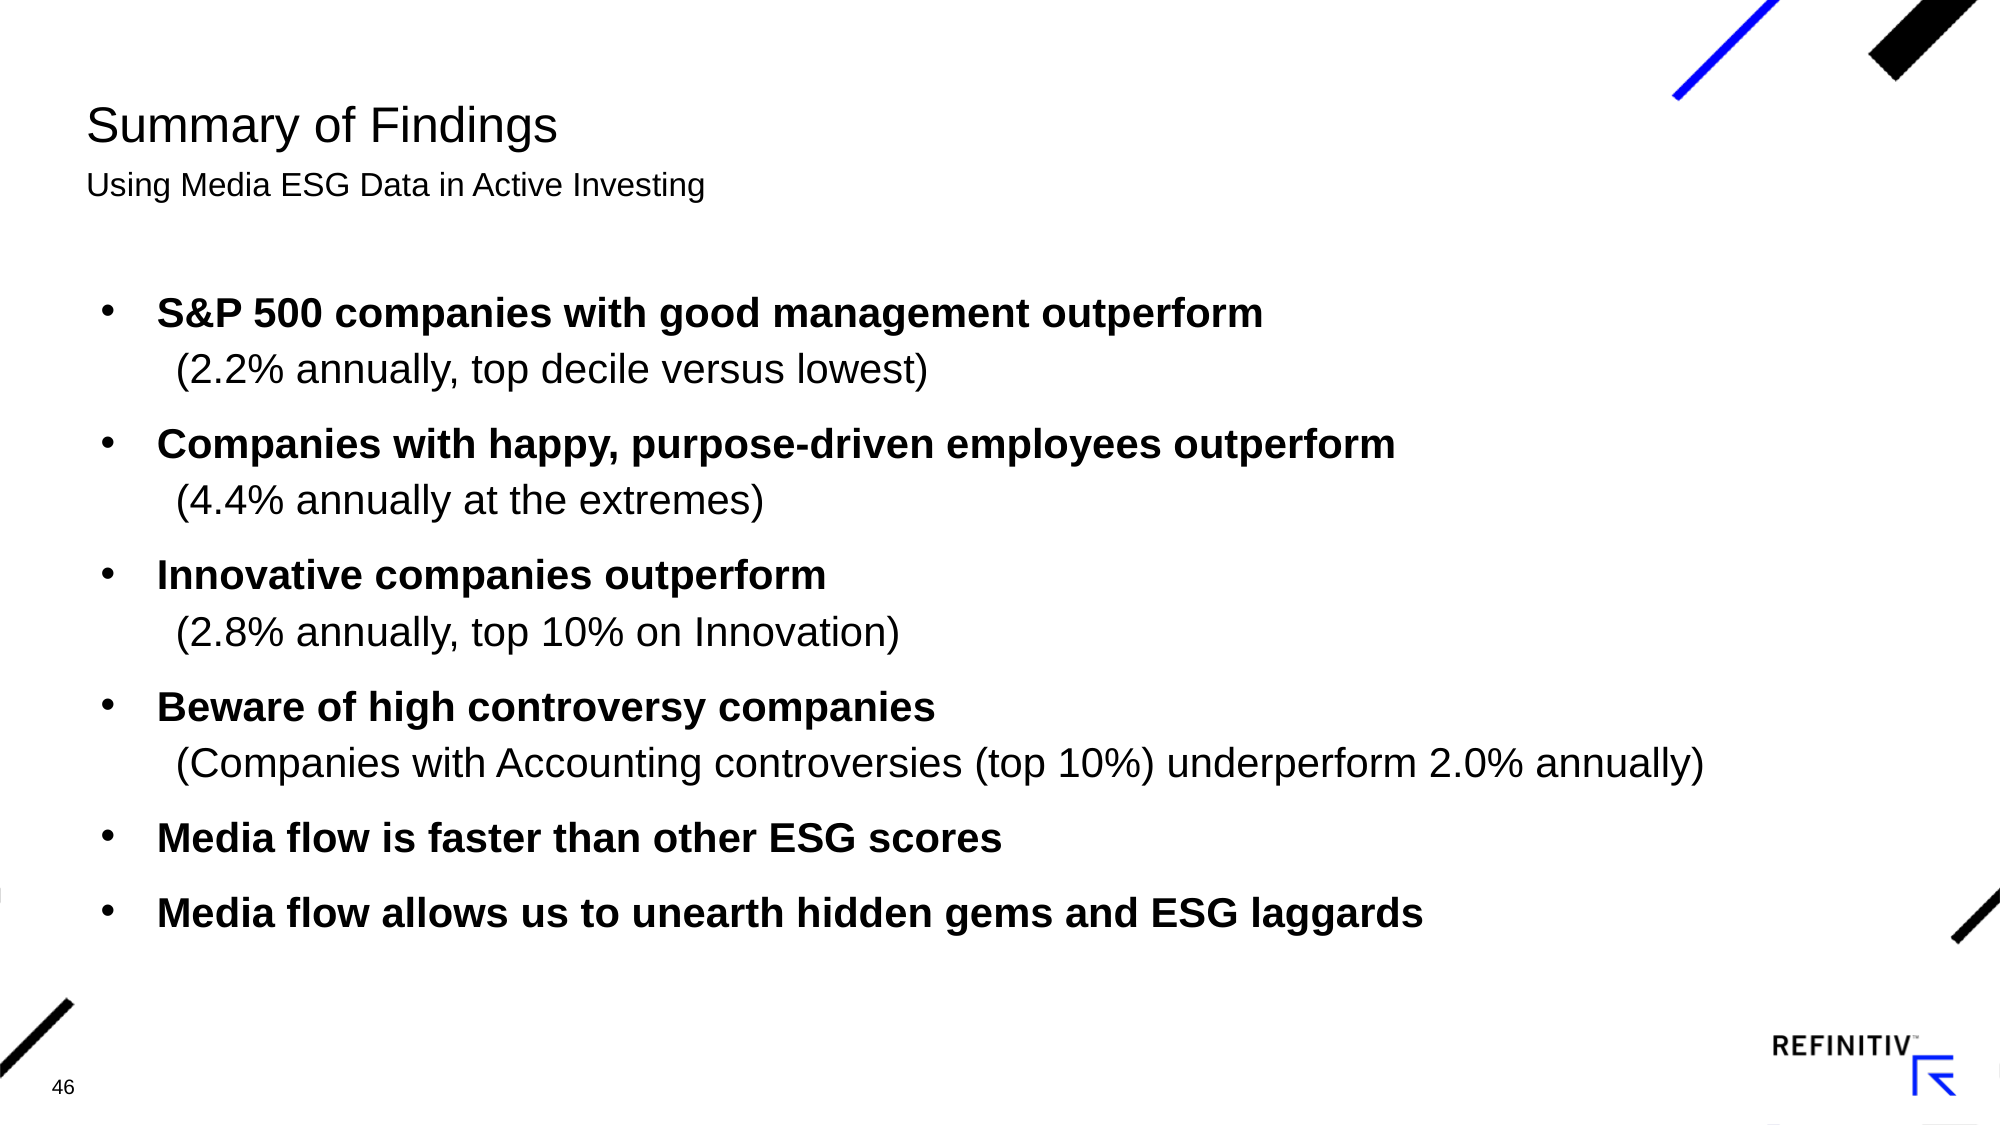

# Summary of Findings
Using Media ESG Data in Active Investing
S&P 500 companies with good management outperform
(2.2% annually, top decile versus lowest)
Companies with happy, purpose-driven employees outperform
(4.4% annually at the extremes)
Innovative companies outperform
(2.8% annually, top 10% on Innovation)
Beware of high controversy companies
(Companies with Accounting controversies (top 10%) underperform 2.0% annually)
Media flow is faster than other ESG scores
Media flow allows us to unearth hidden gems and ESG laggards